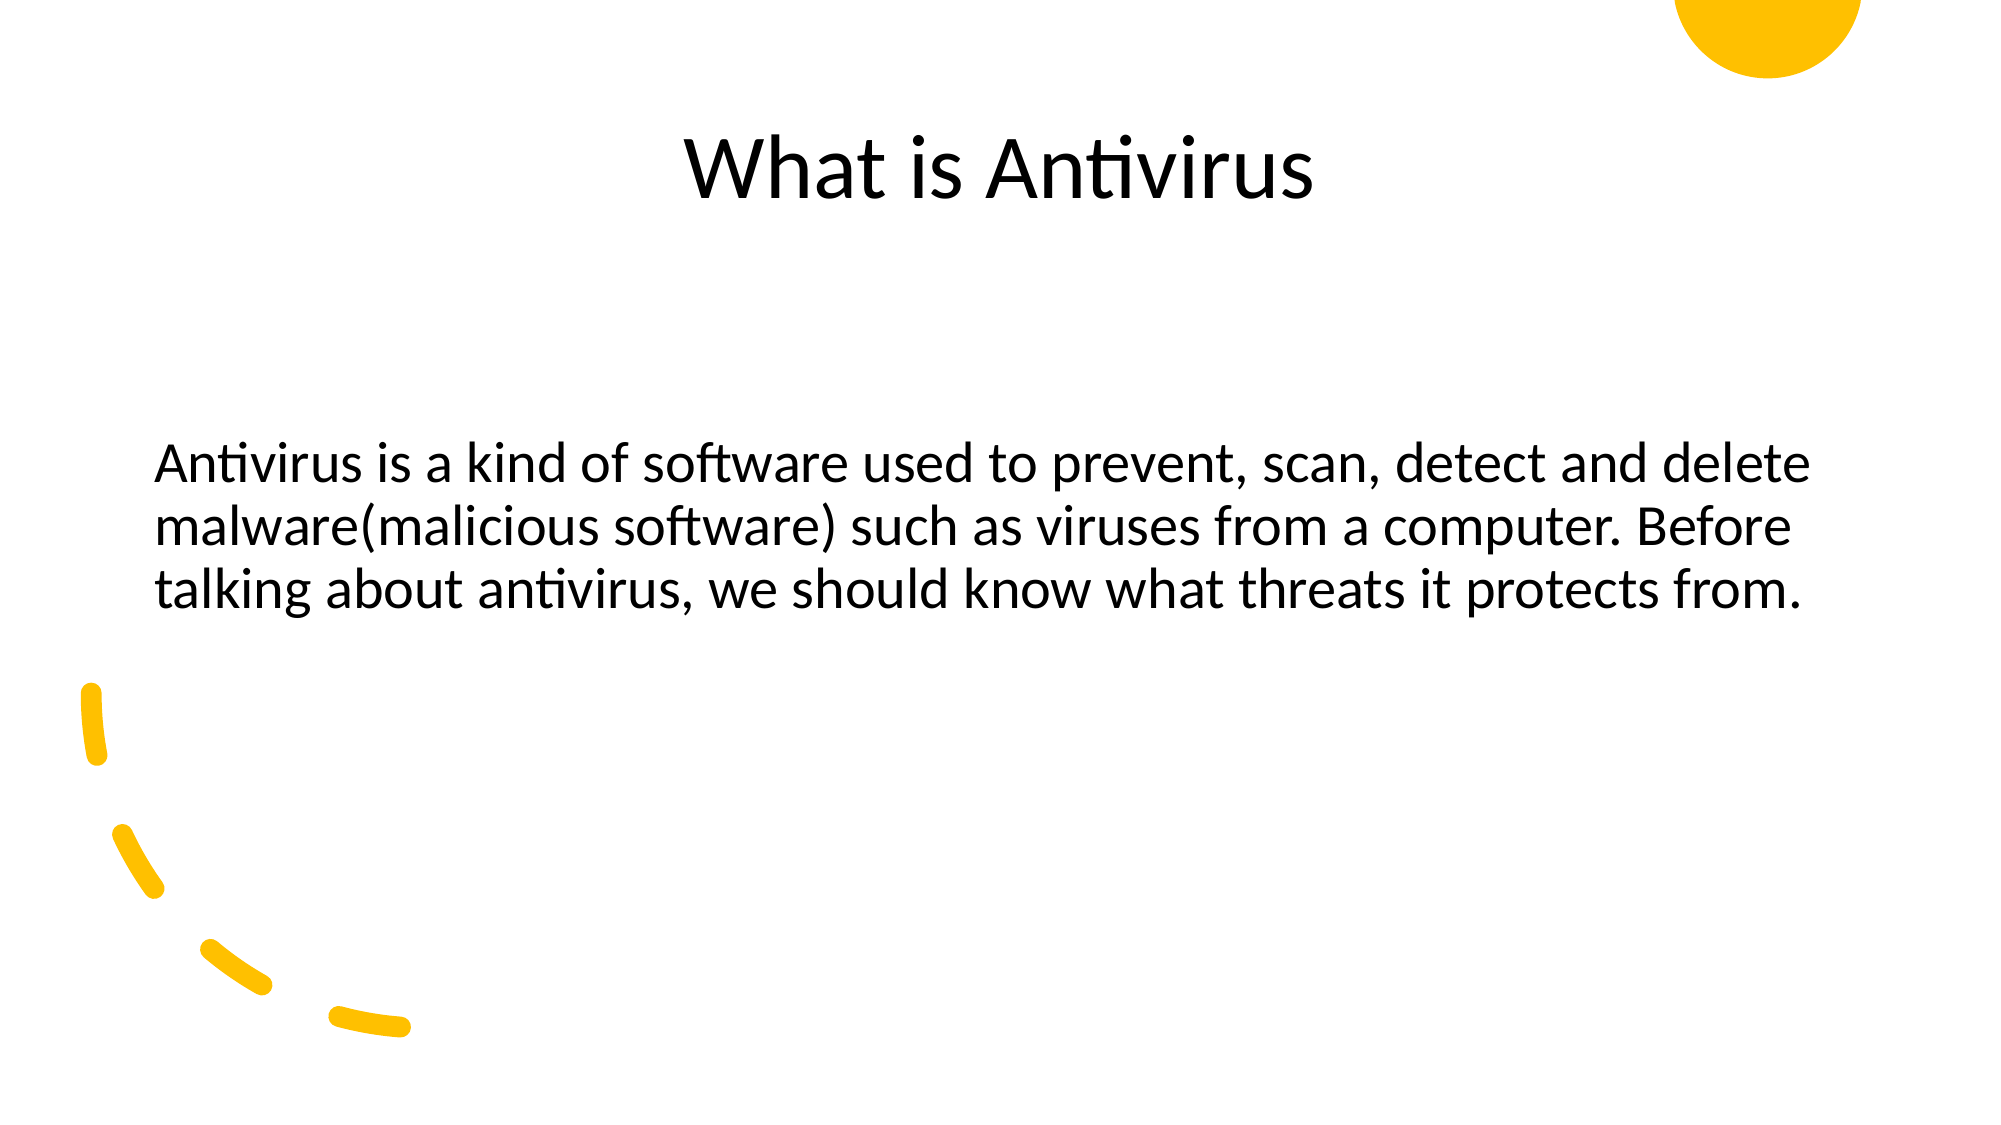

# What is Antivirus
Antivirus is a kind of software used to prevent, scan, detect and delete malware(malicious software) such as viruses from a computer. Before talking about antivirus, we should know what threats it protects from.